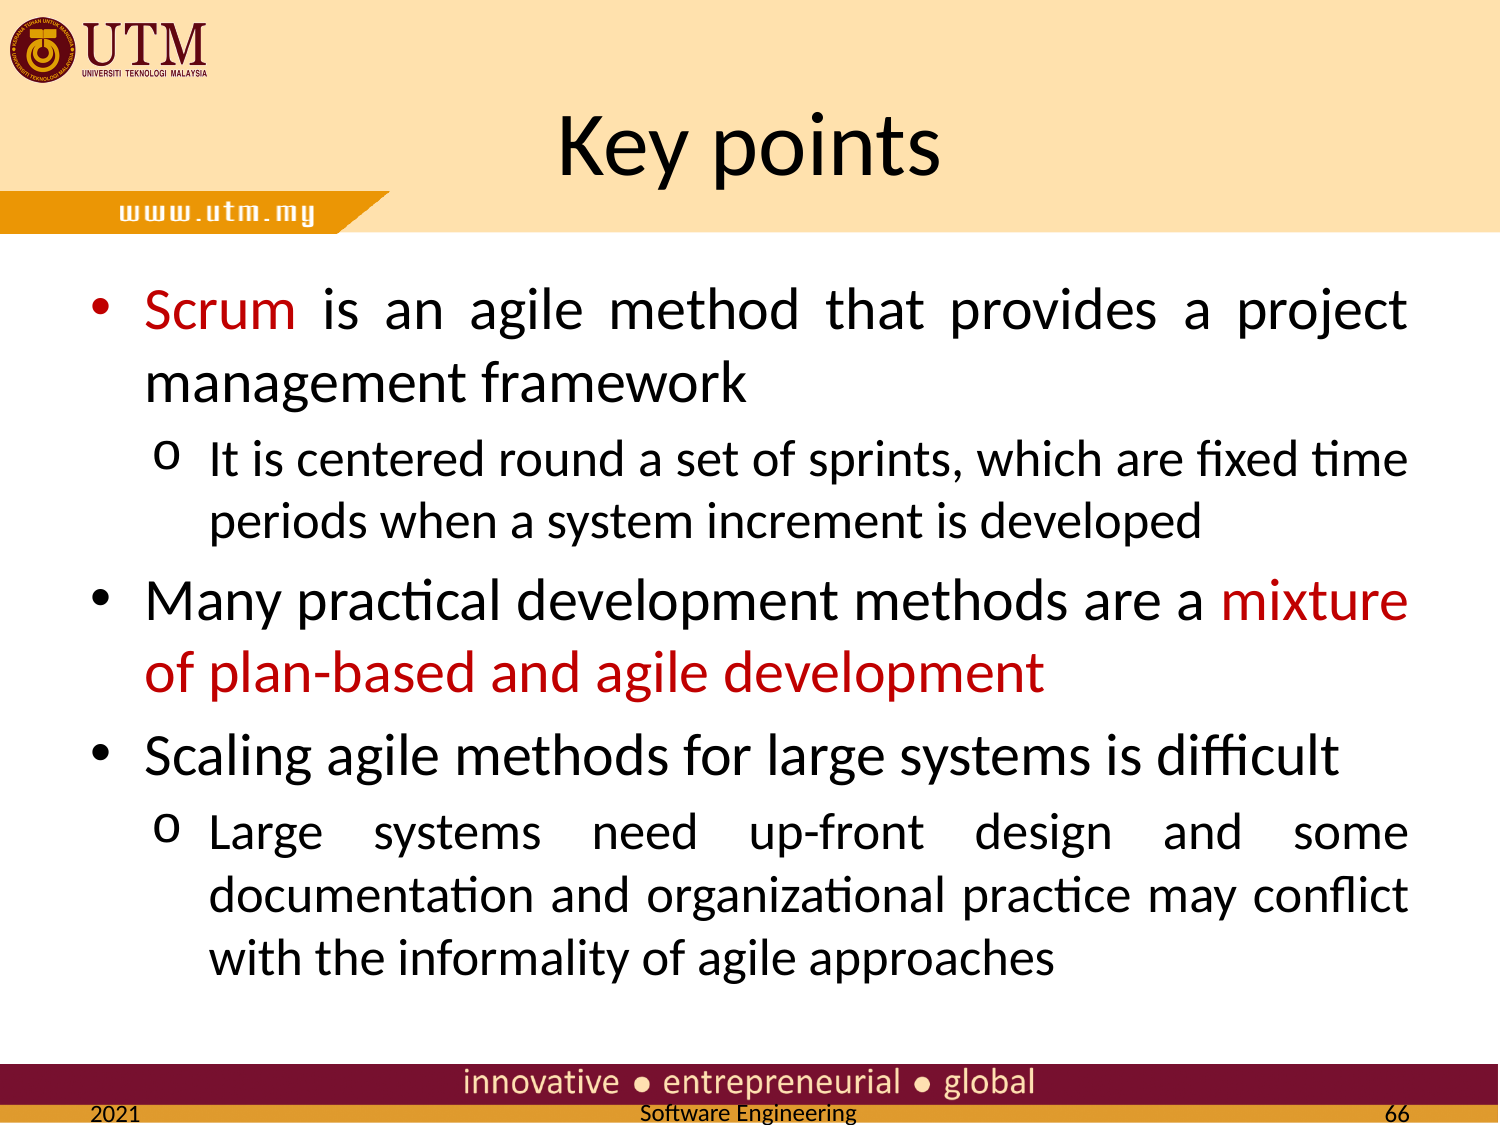

# Key points
Scrum is an agile method that provides a project management framework
It is centered round a set of sprints, which are fixed time periods when a system increment is developed
Many practical development methods are a mixture of plan-based and agile development
Scaling agile methods for large systems is difficult
Large systems need up-front design and some documentation and organizational practice may conflict with the informality of agile approaches

2021
66
Software Engineering